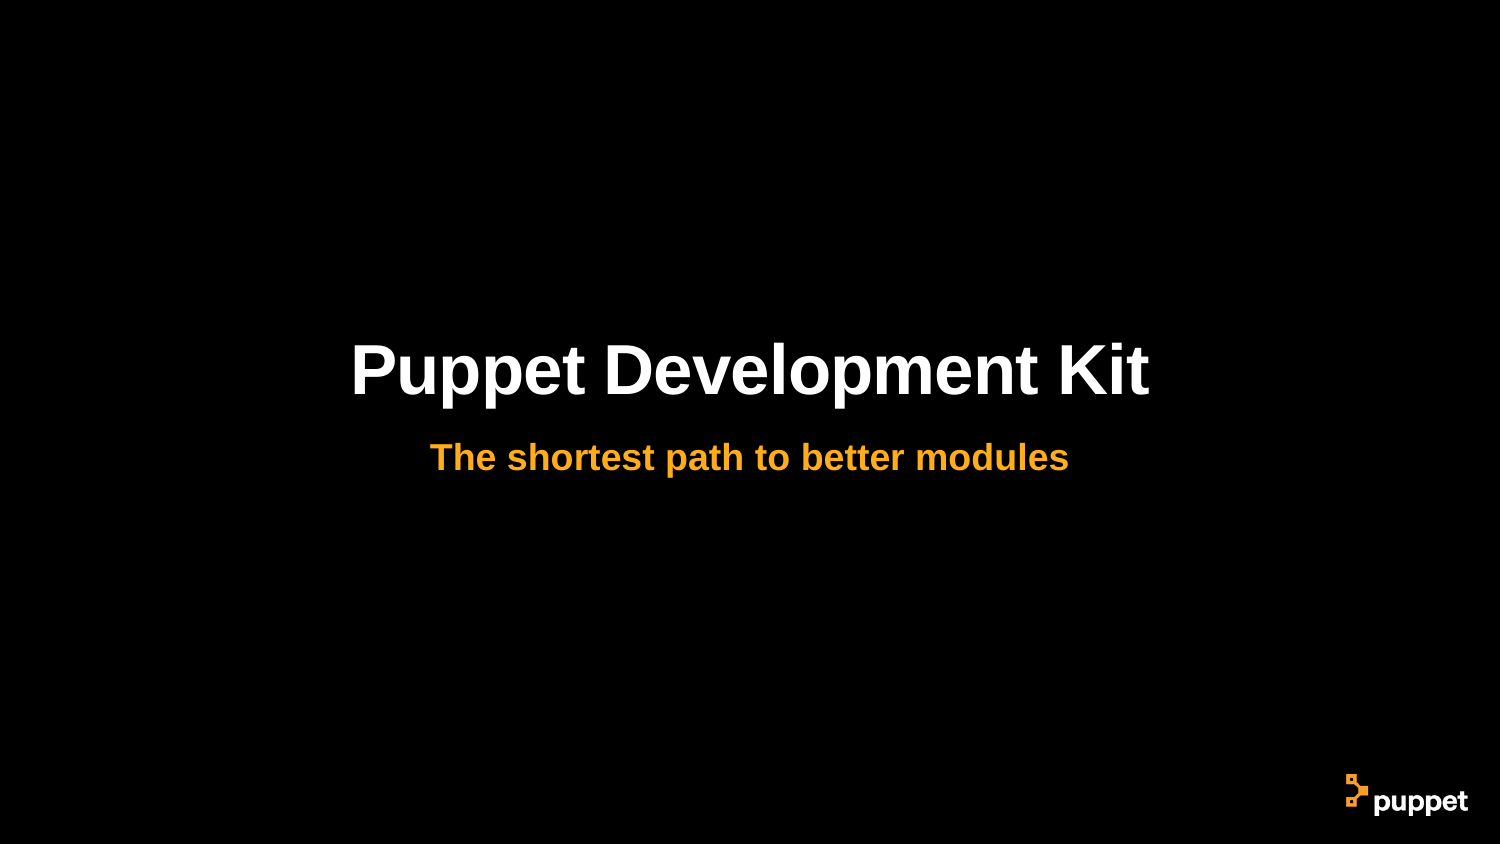

# Puppet Development Kit
The shortest path to better modules